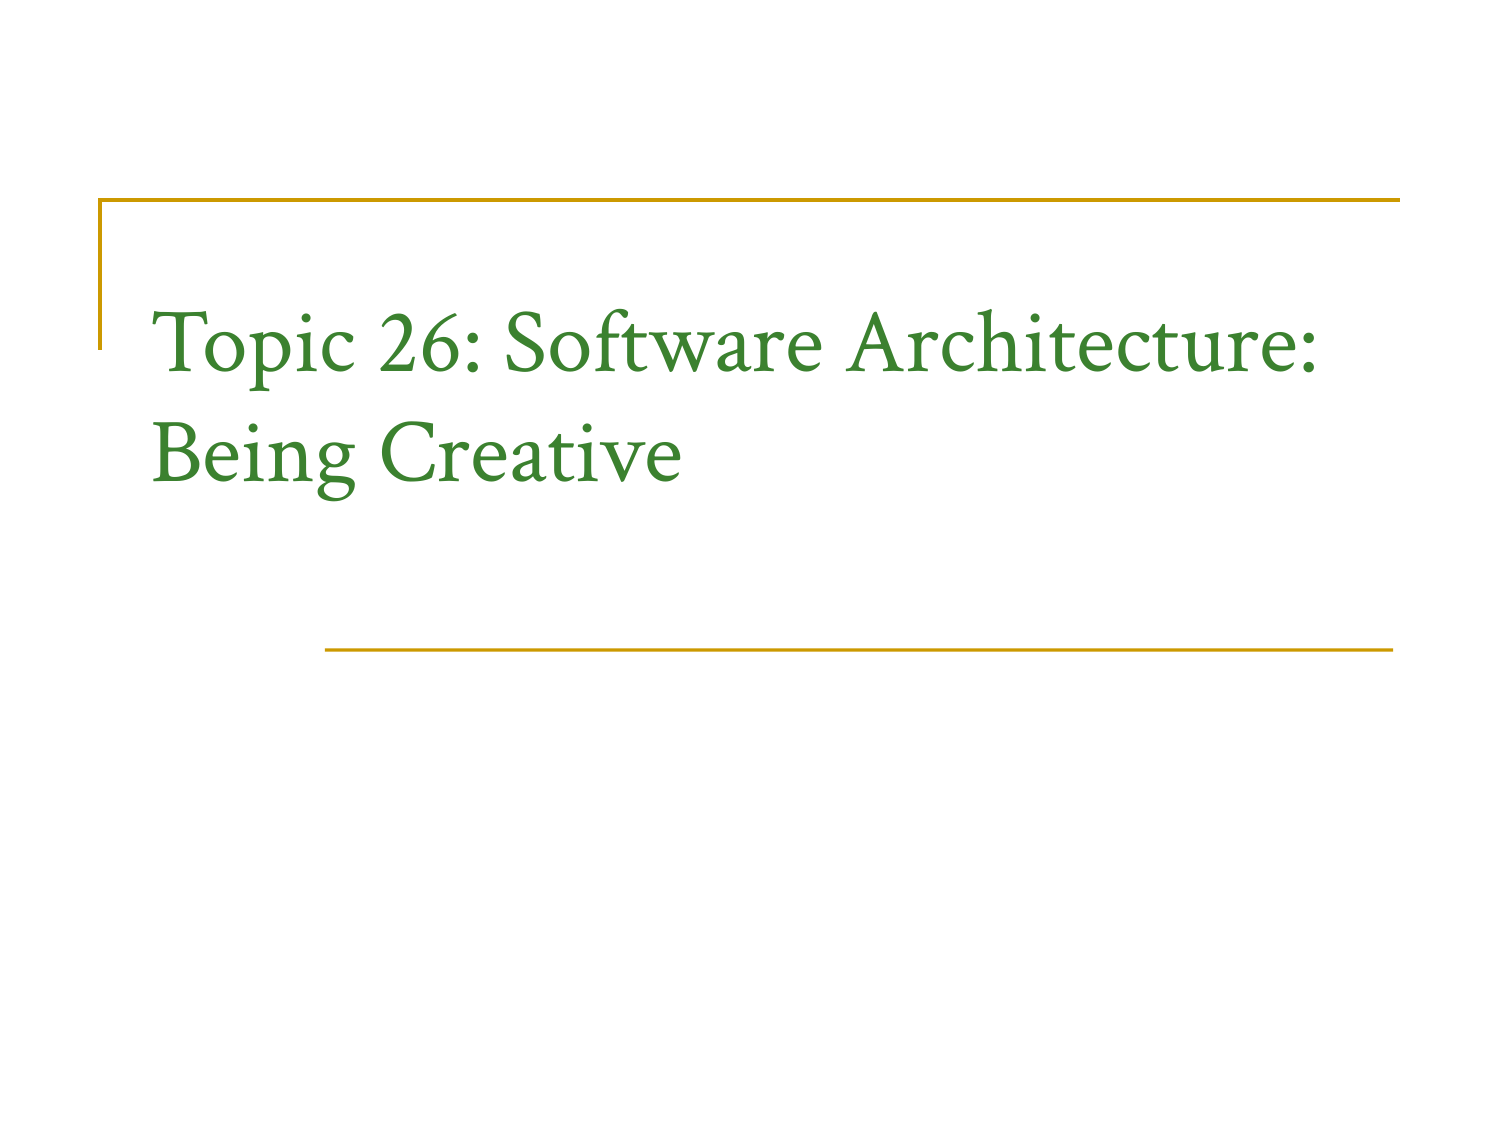

# Topic 26: Software Architecture: Being Creative